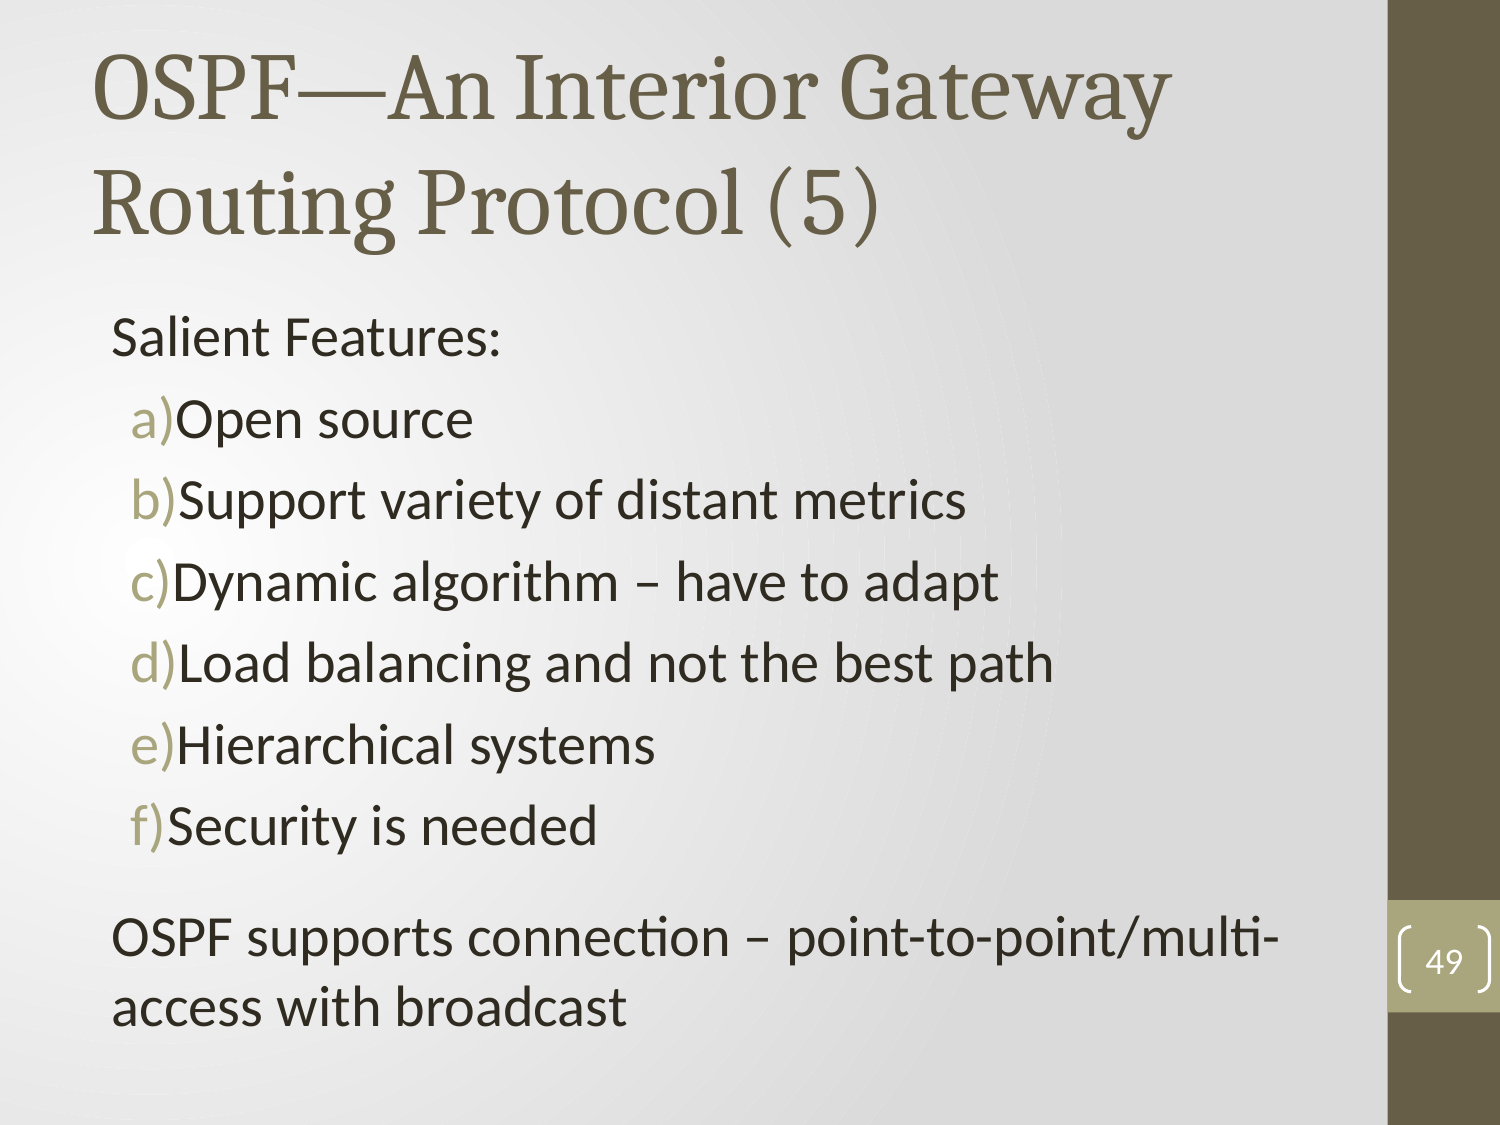

# OSPF—An Interior Gateway Routing Protocol (5)
Salient Features:
Open source
Support variety of distant metrics
Dynamic algorithm – have to adapt
Load balancing and not the best path
Hierarchical systems
Security is needed

OSPF supports connection – point-to-point/multi-access with broadcast
49